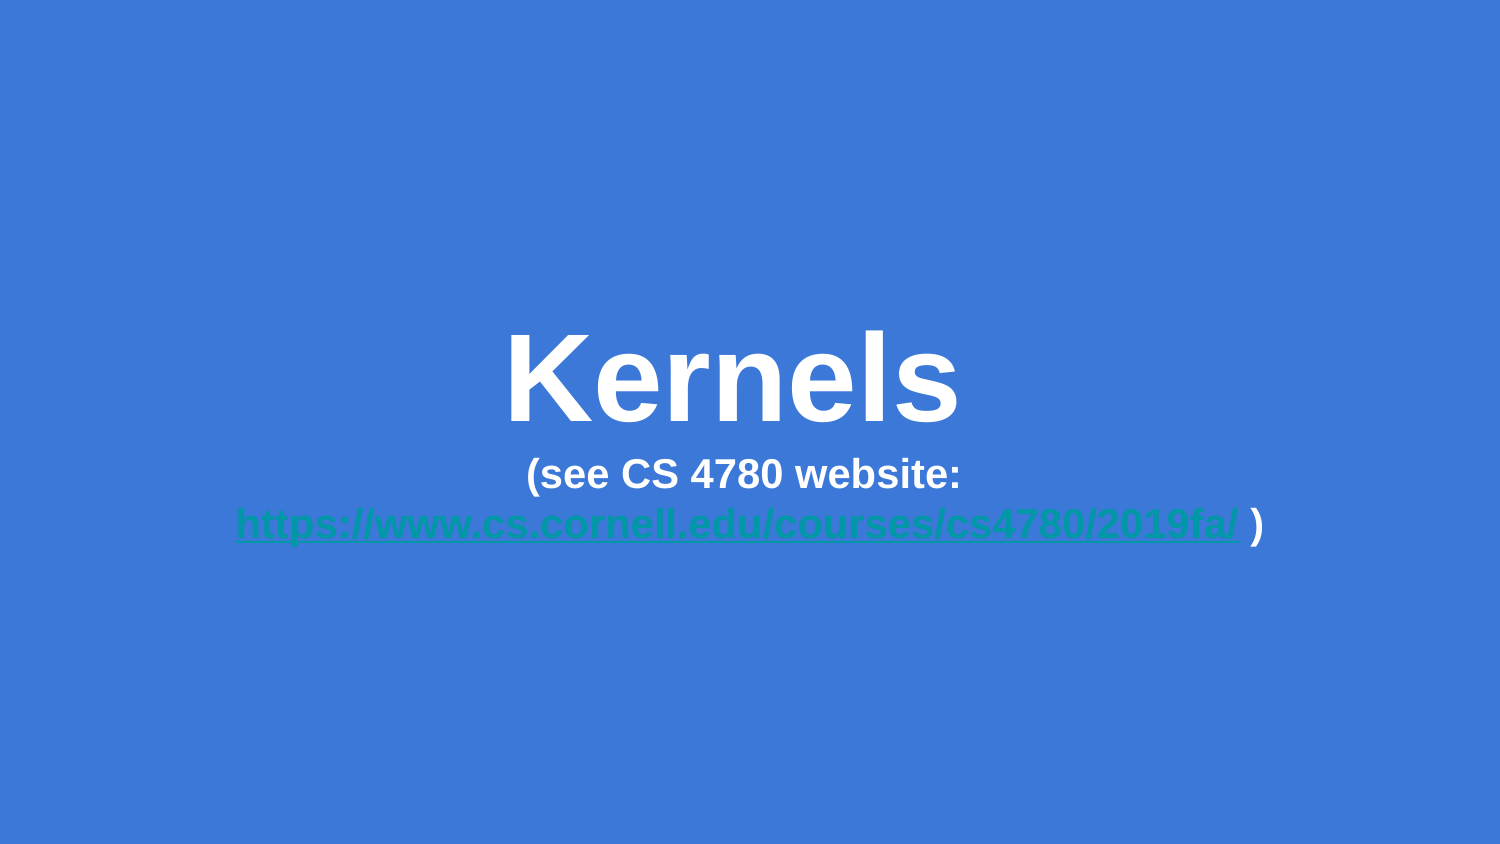

# Kernels
(see CS 4780 website: https://www.cs.cornell.edu/courses/cs4780/2019fa/ )